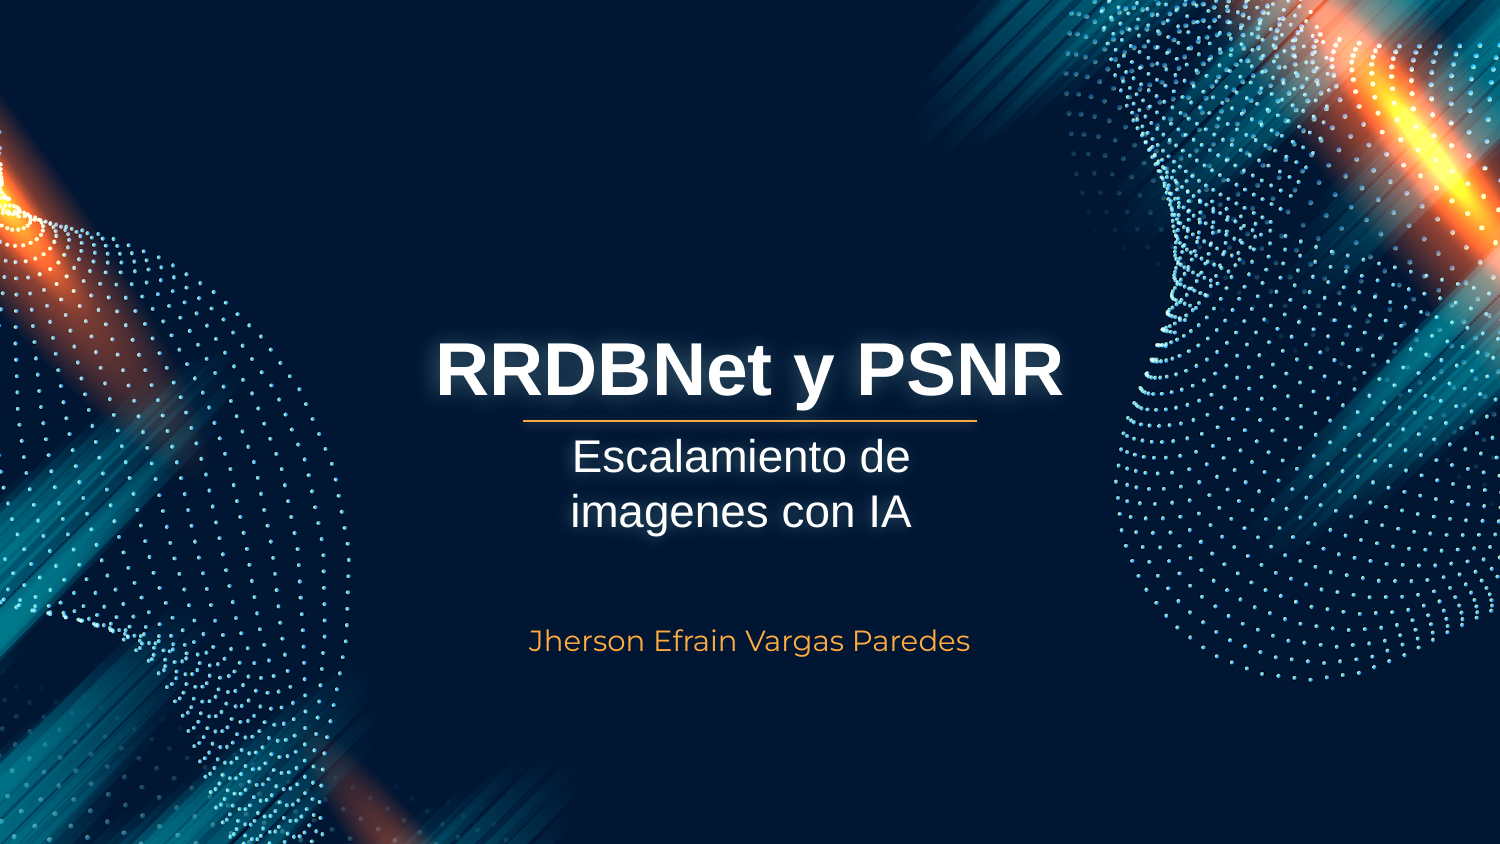

# RRDBNet y PSNR
Escalamiento de imagenes con IA
Jherson Efrain Vargas Paredes